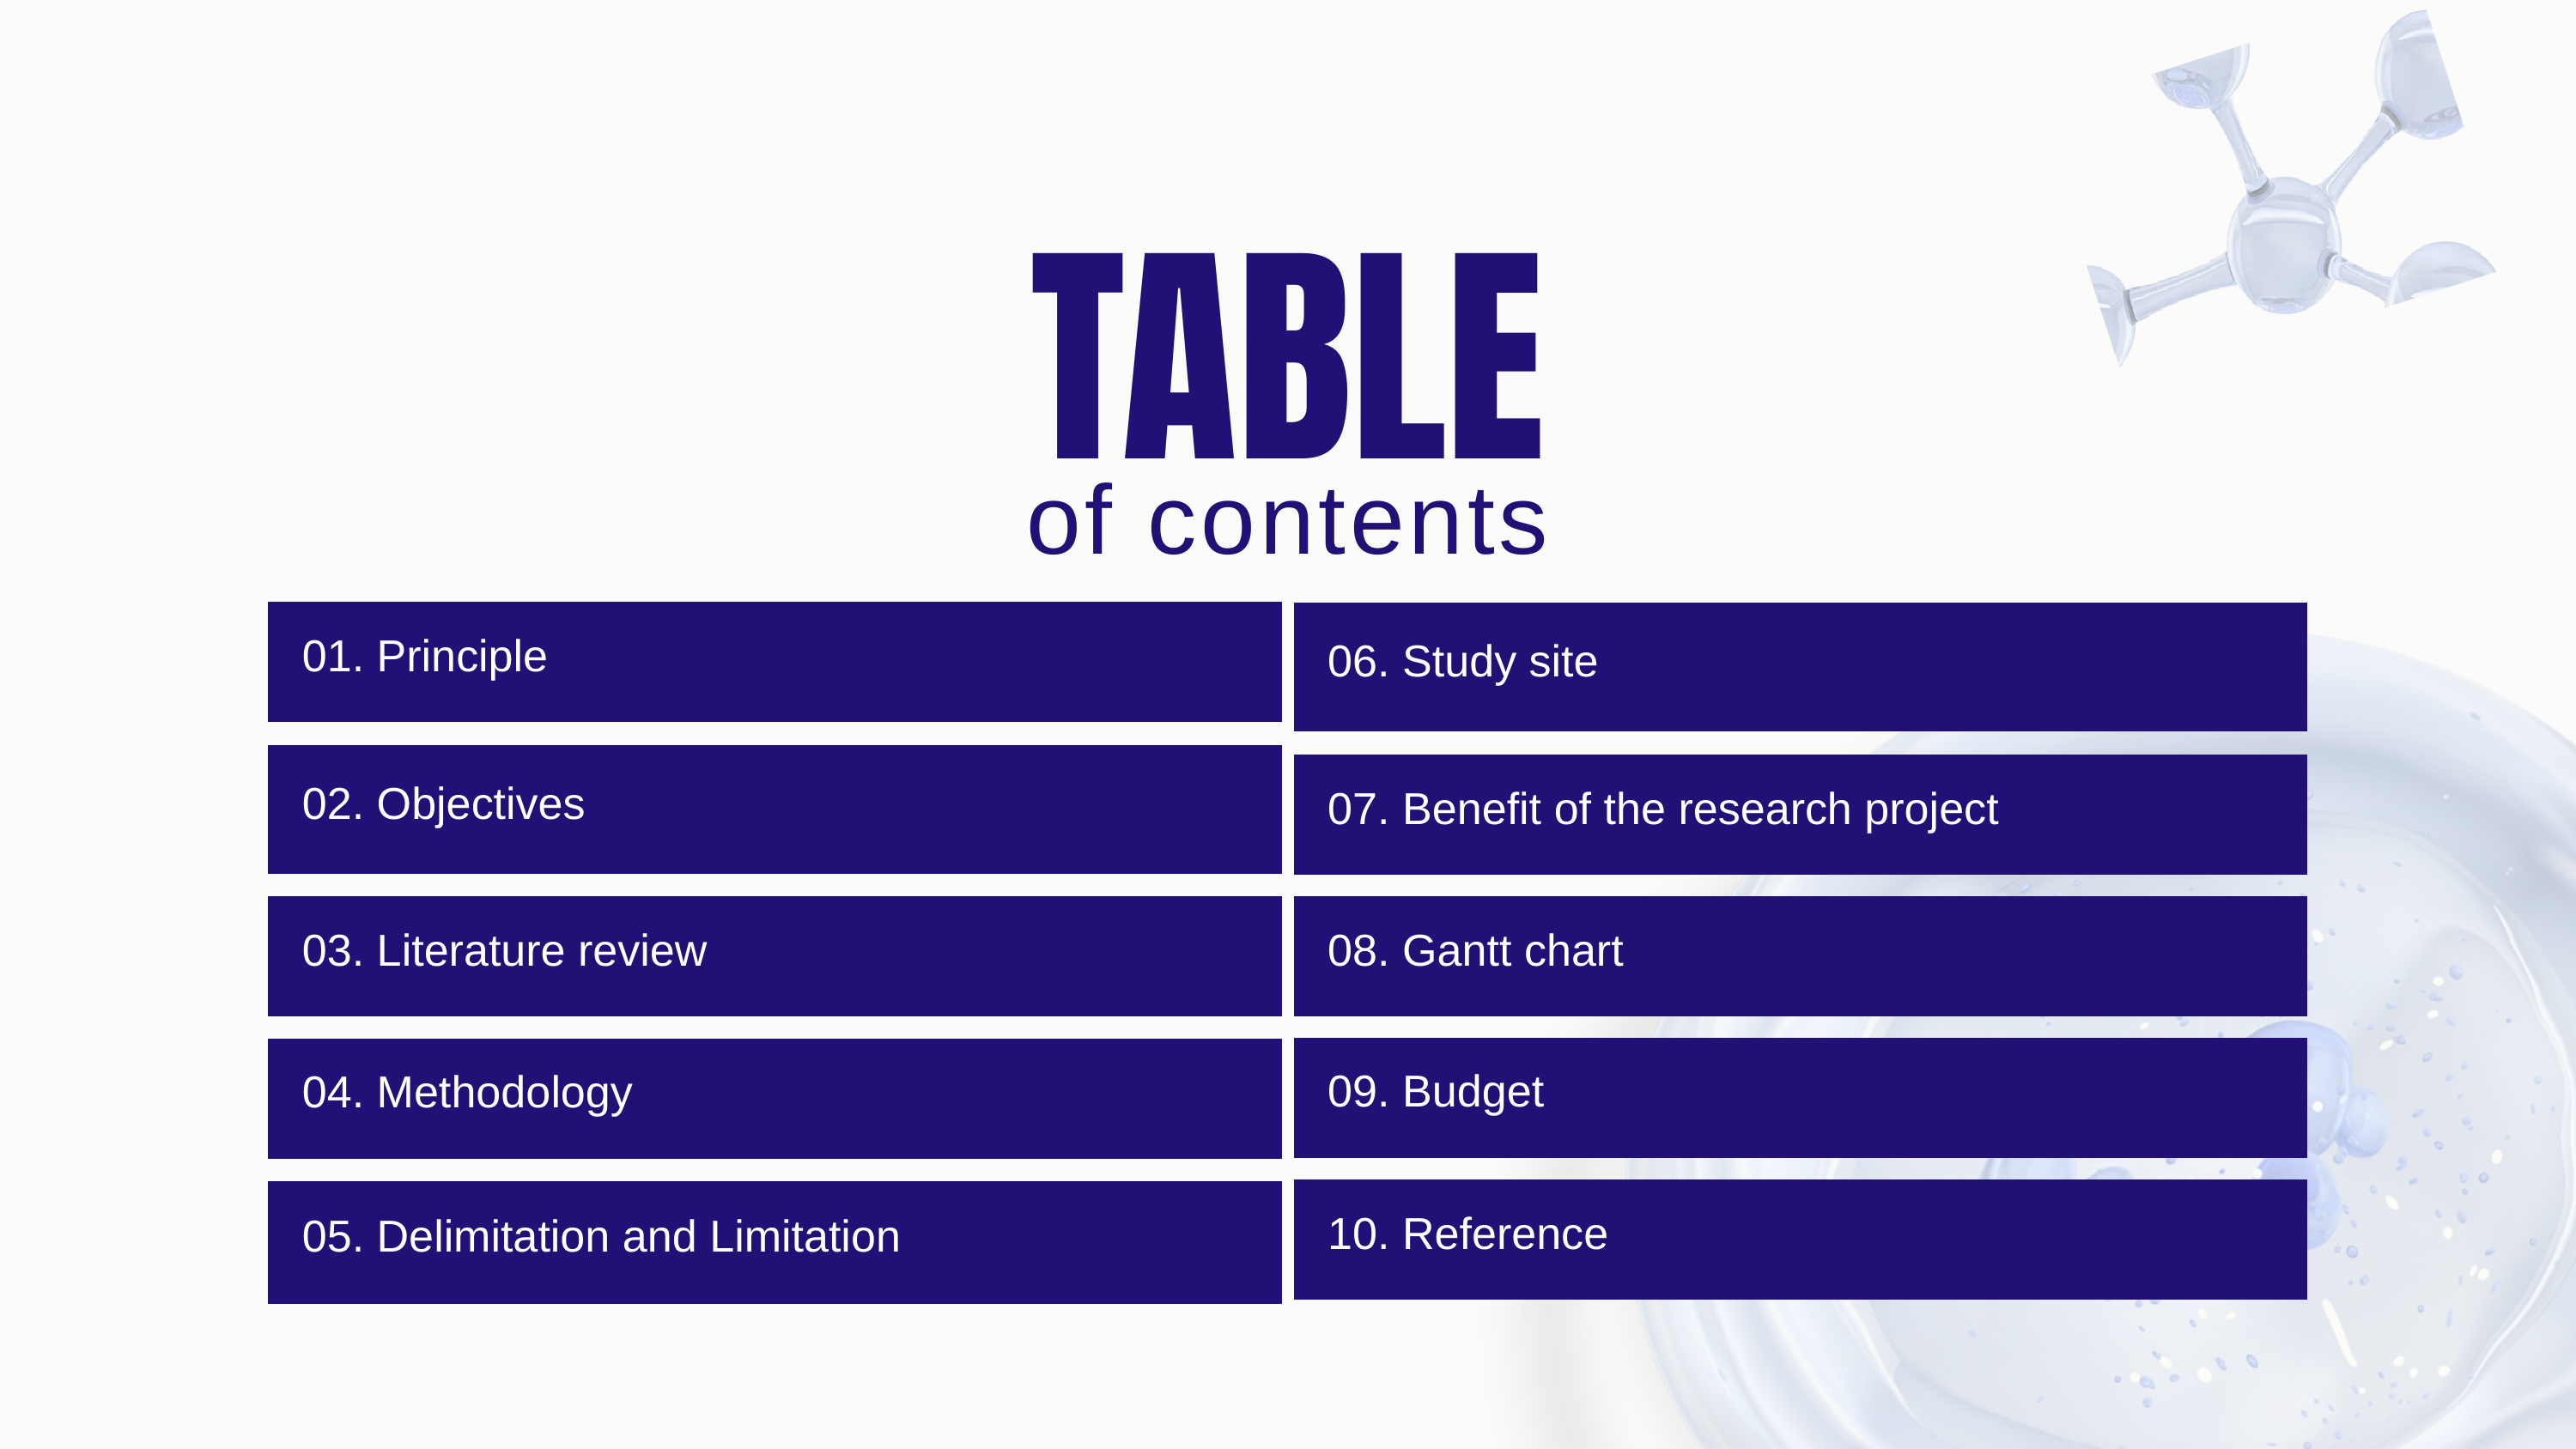

TABLE
of contents

01. Principle

06. Study site

02. Objectives

07. Benefit of the research project

03. Literature review

08. Gantt chart

09. Budget

04. Methodology

10. Reference

05. Delimitation and Limitation